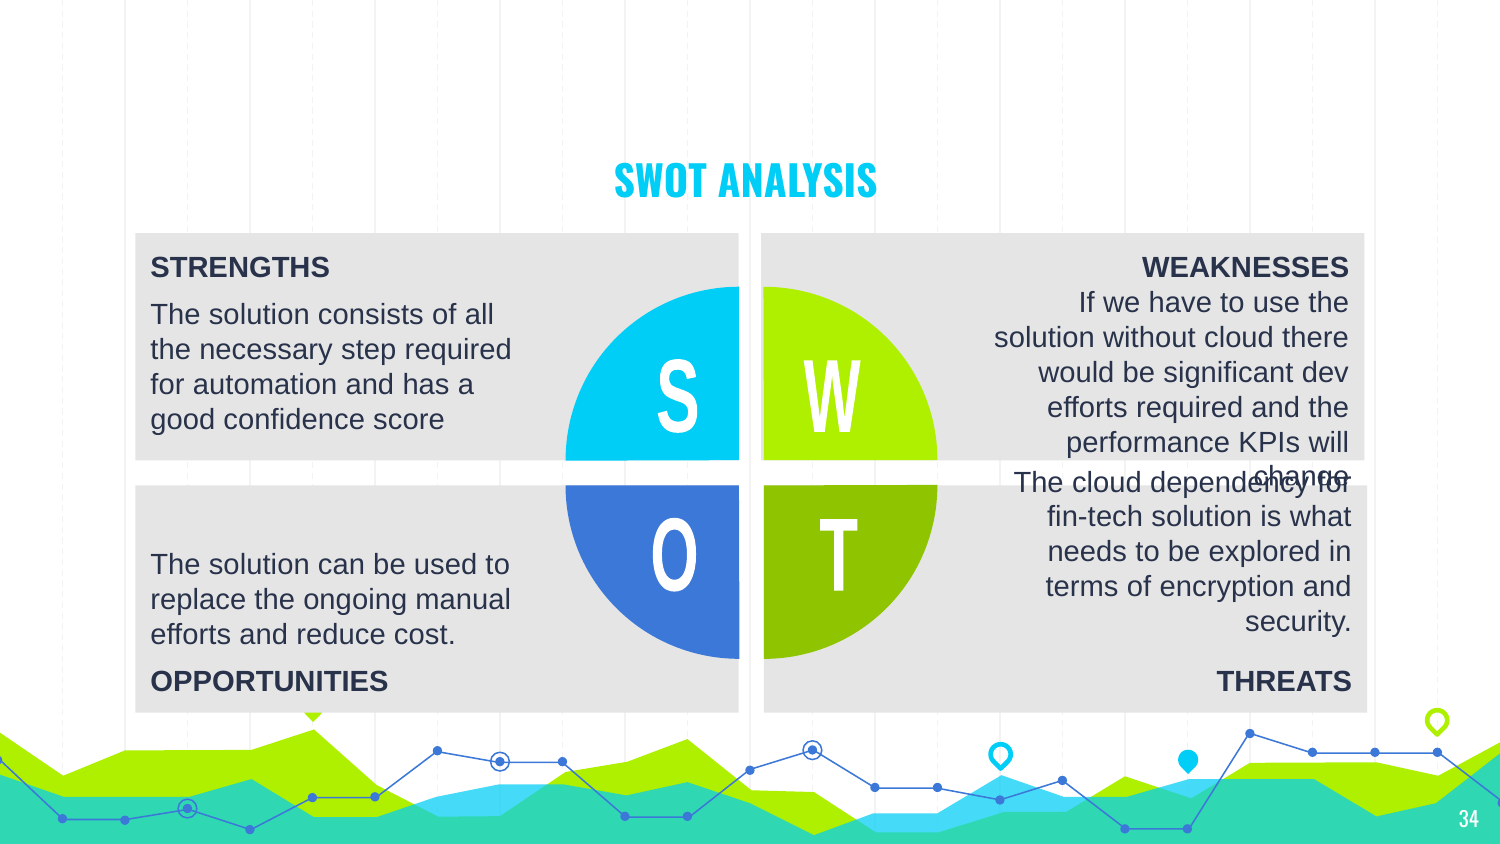

# SWOT ANALYSIS
STRENGTHS
The solution consists of all the necessary step required for automation and has a good confidence score
WEAKNESSES
If we have to use the solution without cloud there would be significant dev efforts required and the performance KPIs will change

S
W

The solution can be used to replace the ongoing manual efforts and reduce cost.
OPPORTUNITIES
The cloud dependency for fin-tech solution is what needs to be explored in terms of encryption and security.
THREATS
O
T
34